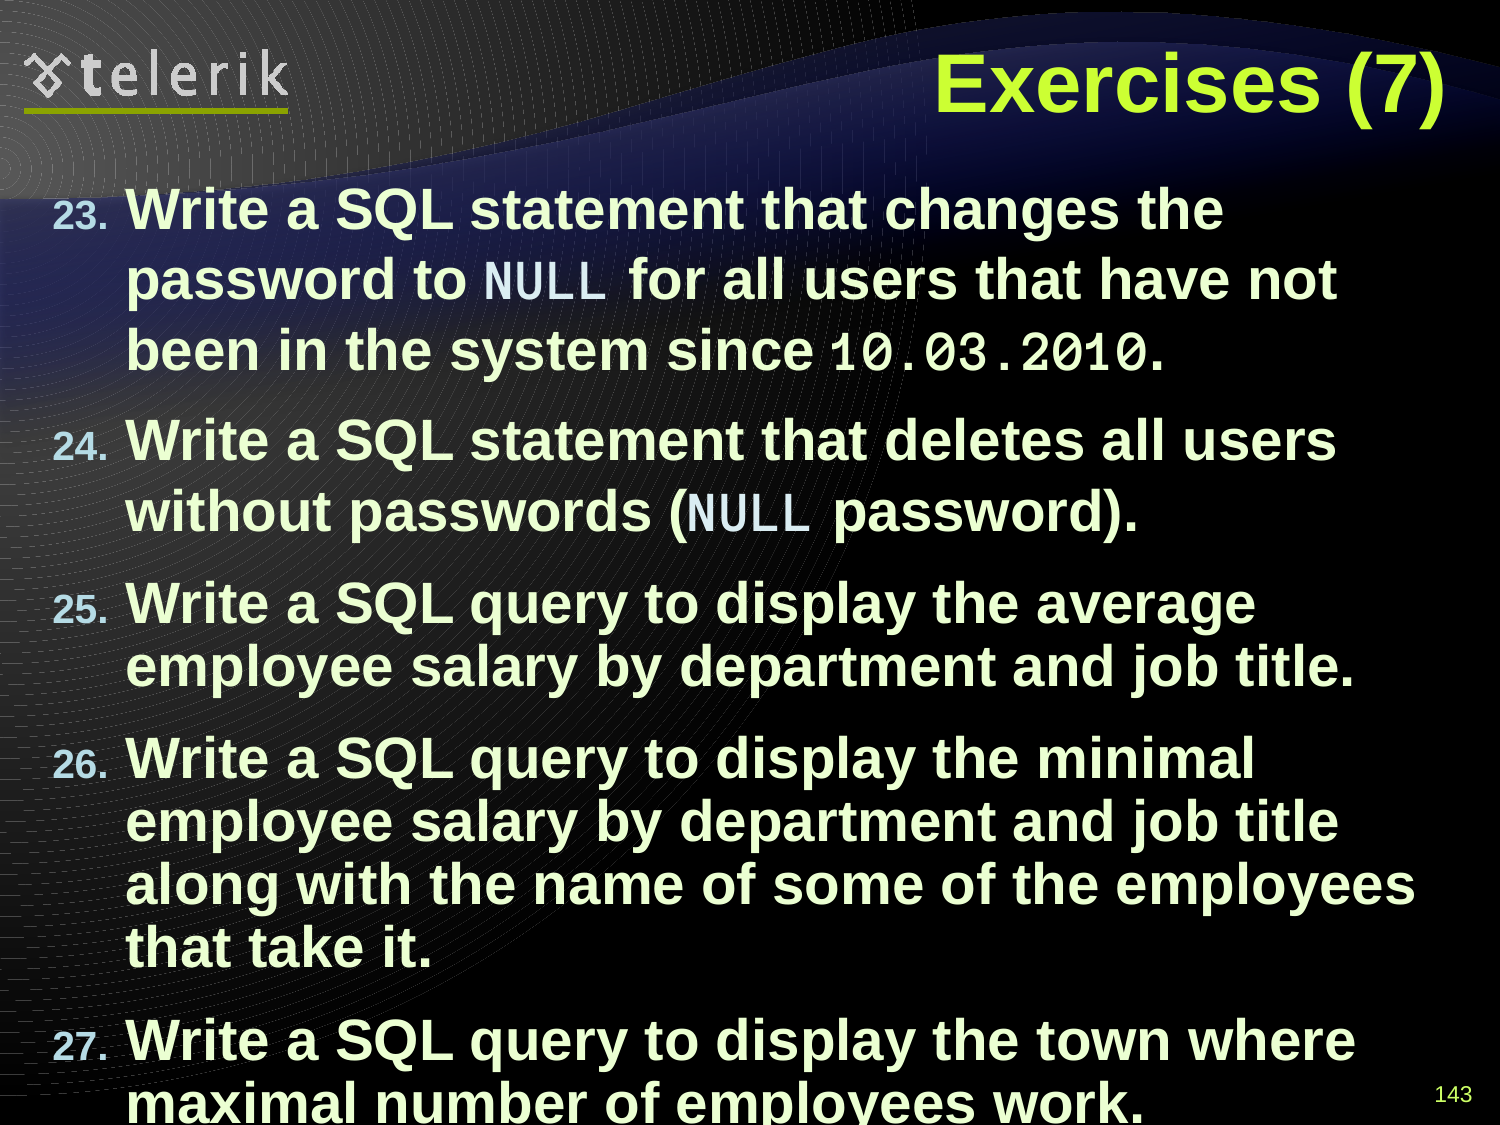

# Exercises (7)
Write a SQL statement that changes the password to NULL for all users that have not been in the system since 10.03.2010.
Write a SQL statement that deletes all users without passwords (NULL password).
Write a SQL query to display the average employee salary by department and job title.
Write a SQL query to display the minimal employee salary by department and job title along with the name of some of the employees that take it.
Write a SQL query to display the town where maximal number of employees work.
143